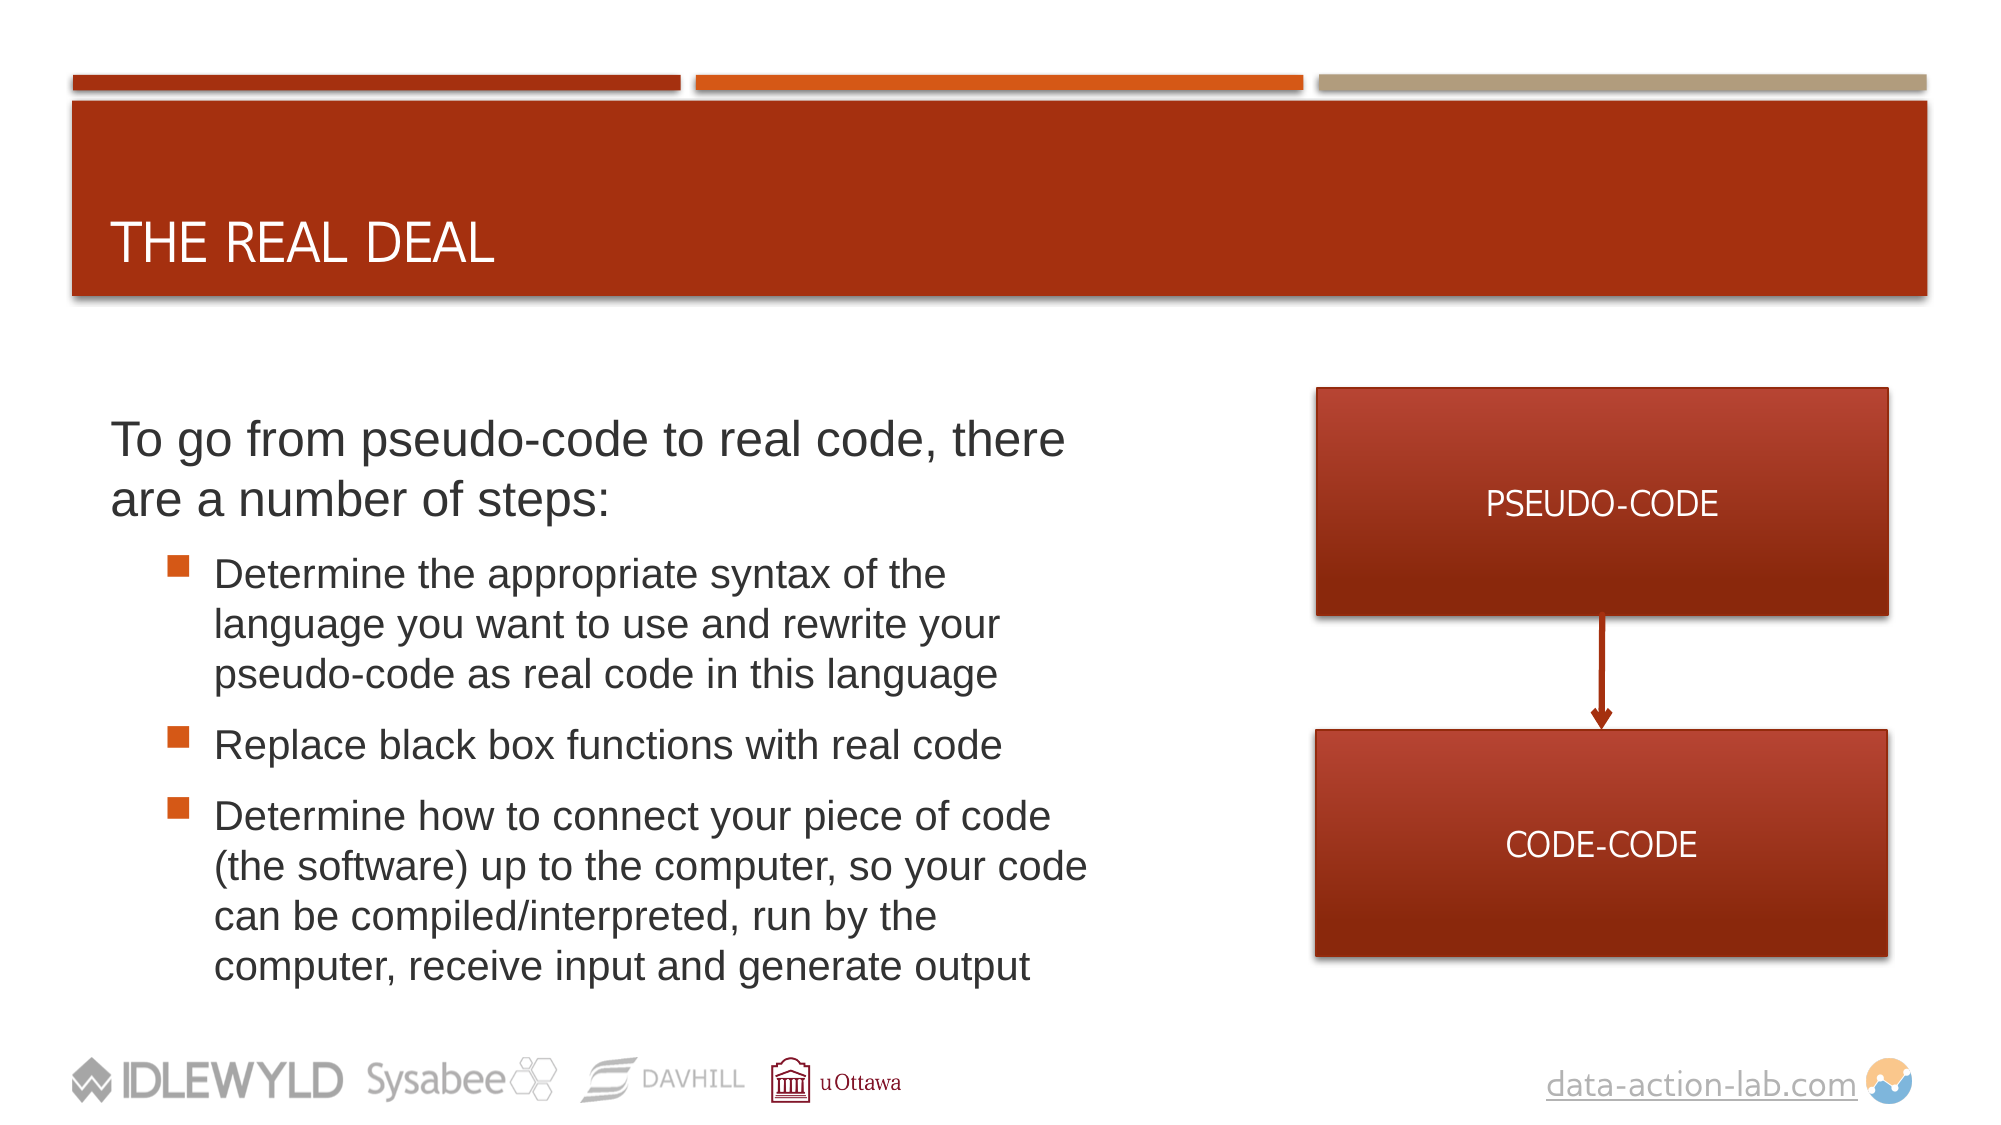

# The Real Deal
To go from pseudo-code to real code, there are a number of steps:
Determine the appropriate syntax of the language you want to use and rewrite your pseudo-code as real code in this language
Replace black box functions with real code
Determine how to connect your piece of code (the software) up to the computer, so your code can be compiled/interpreted, run by the computer, receive input and generate output
PSEUDO-CODE
CODE-CODE